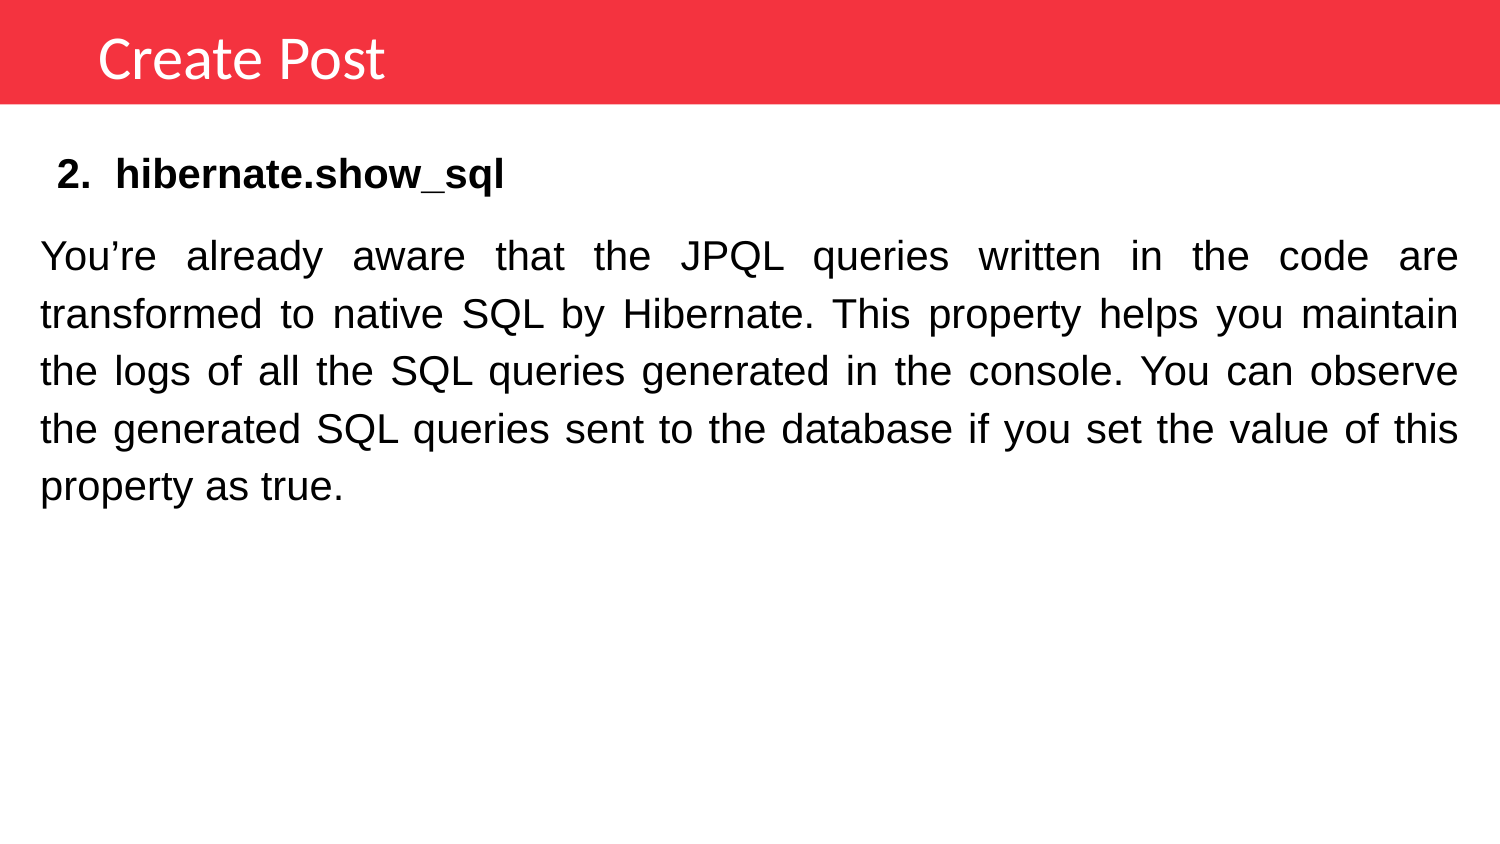

Create Post

hibernate.show_sql
You’re already aware that the JPQL queries written in the code are transformed to native SQL by Hibernate. This property helps you maintain the logs of all the SQL queries generated in the console. You can observe the generated SQL queries sent to the database if you set the value of this property as true.